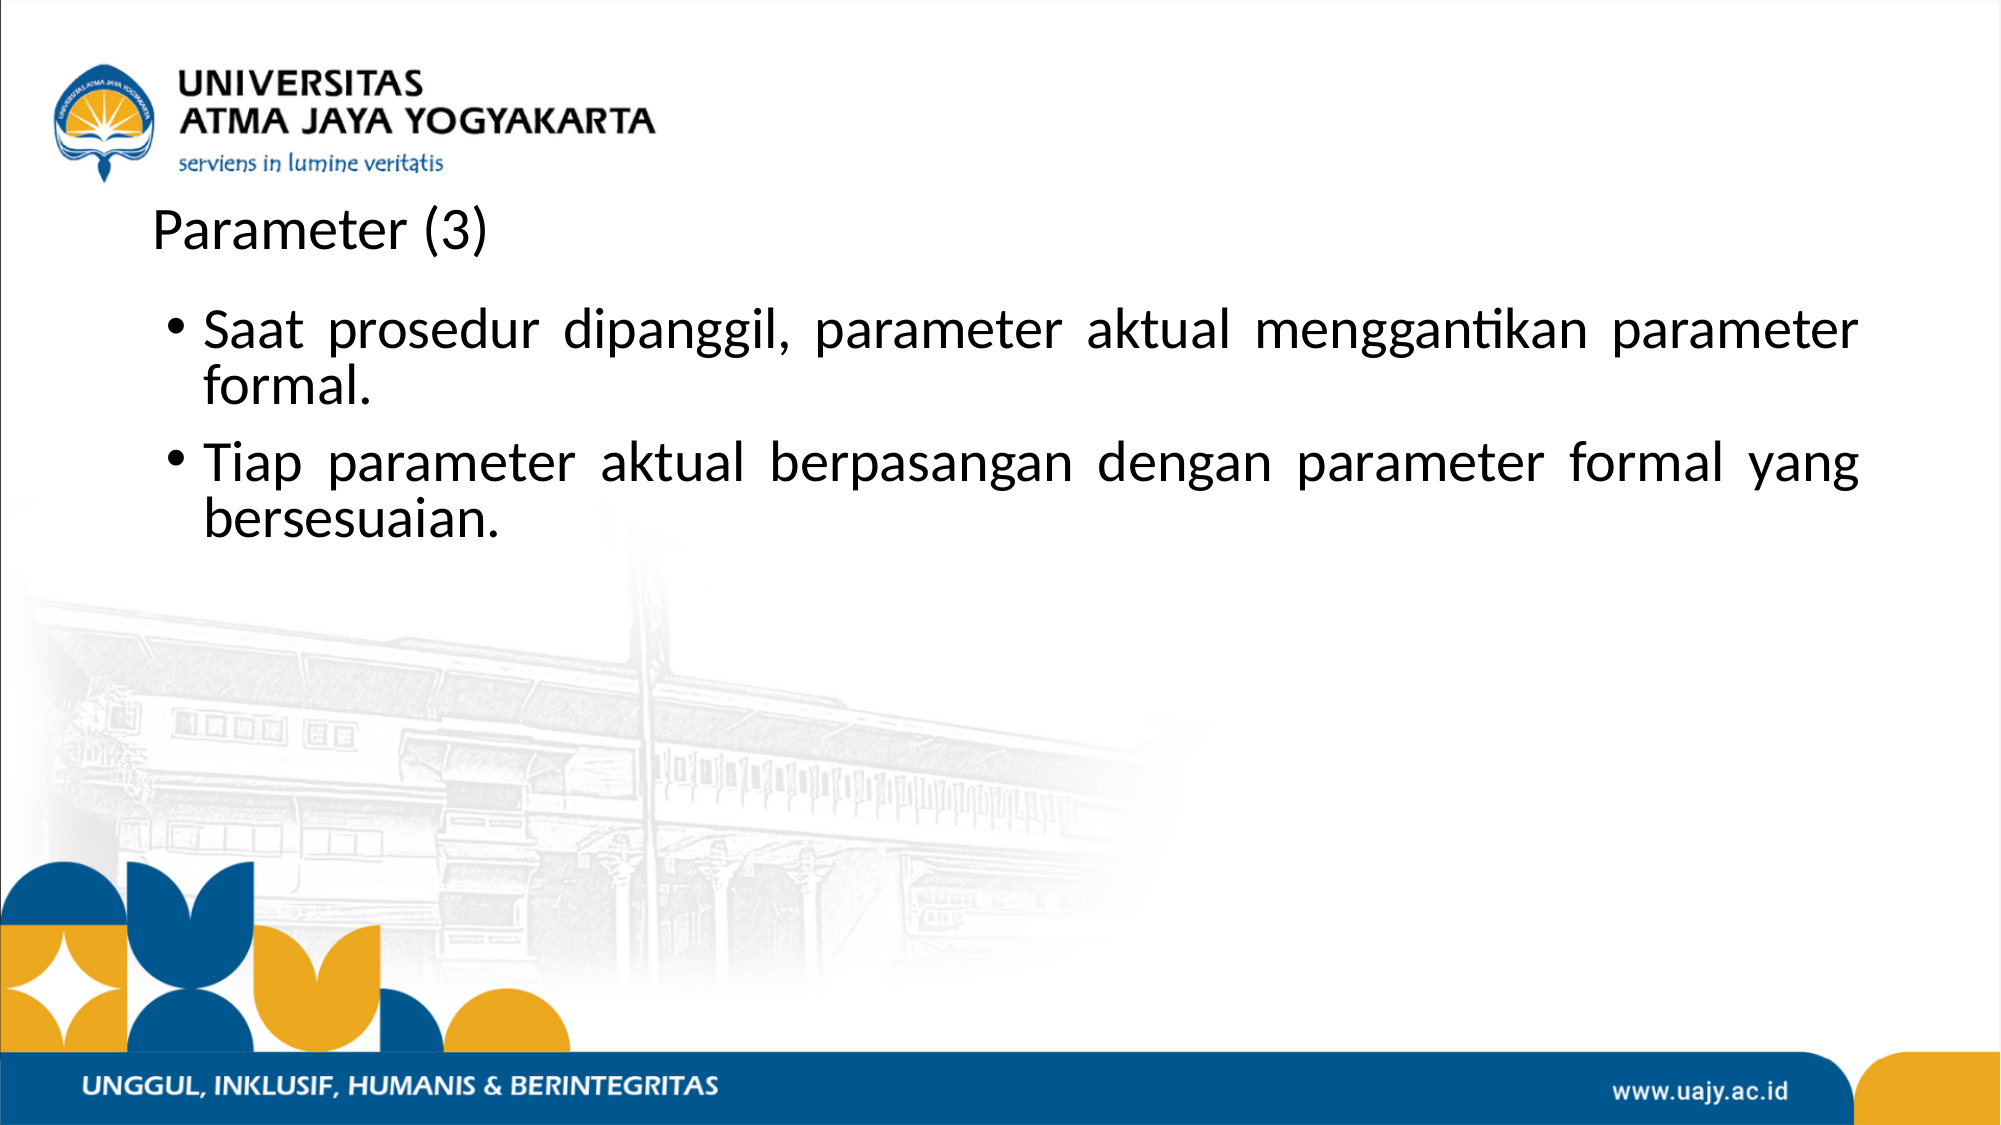

# Parameter (3)
Saat prosedur dipanggil, parameter aktual menggantikan parameter formal.
Tiap parameter aktual berpasangan dengan parameter formal yang bersesuaian.